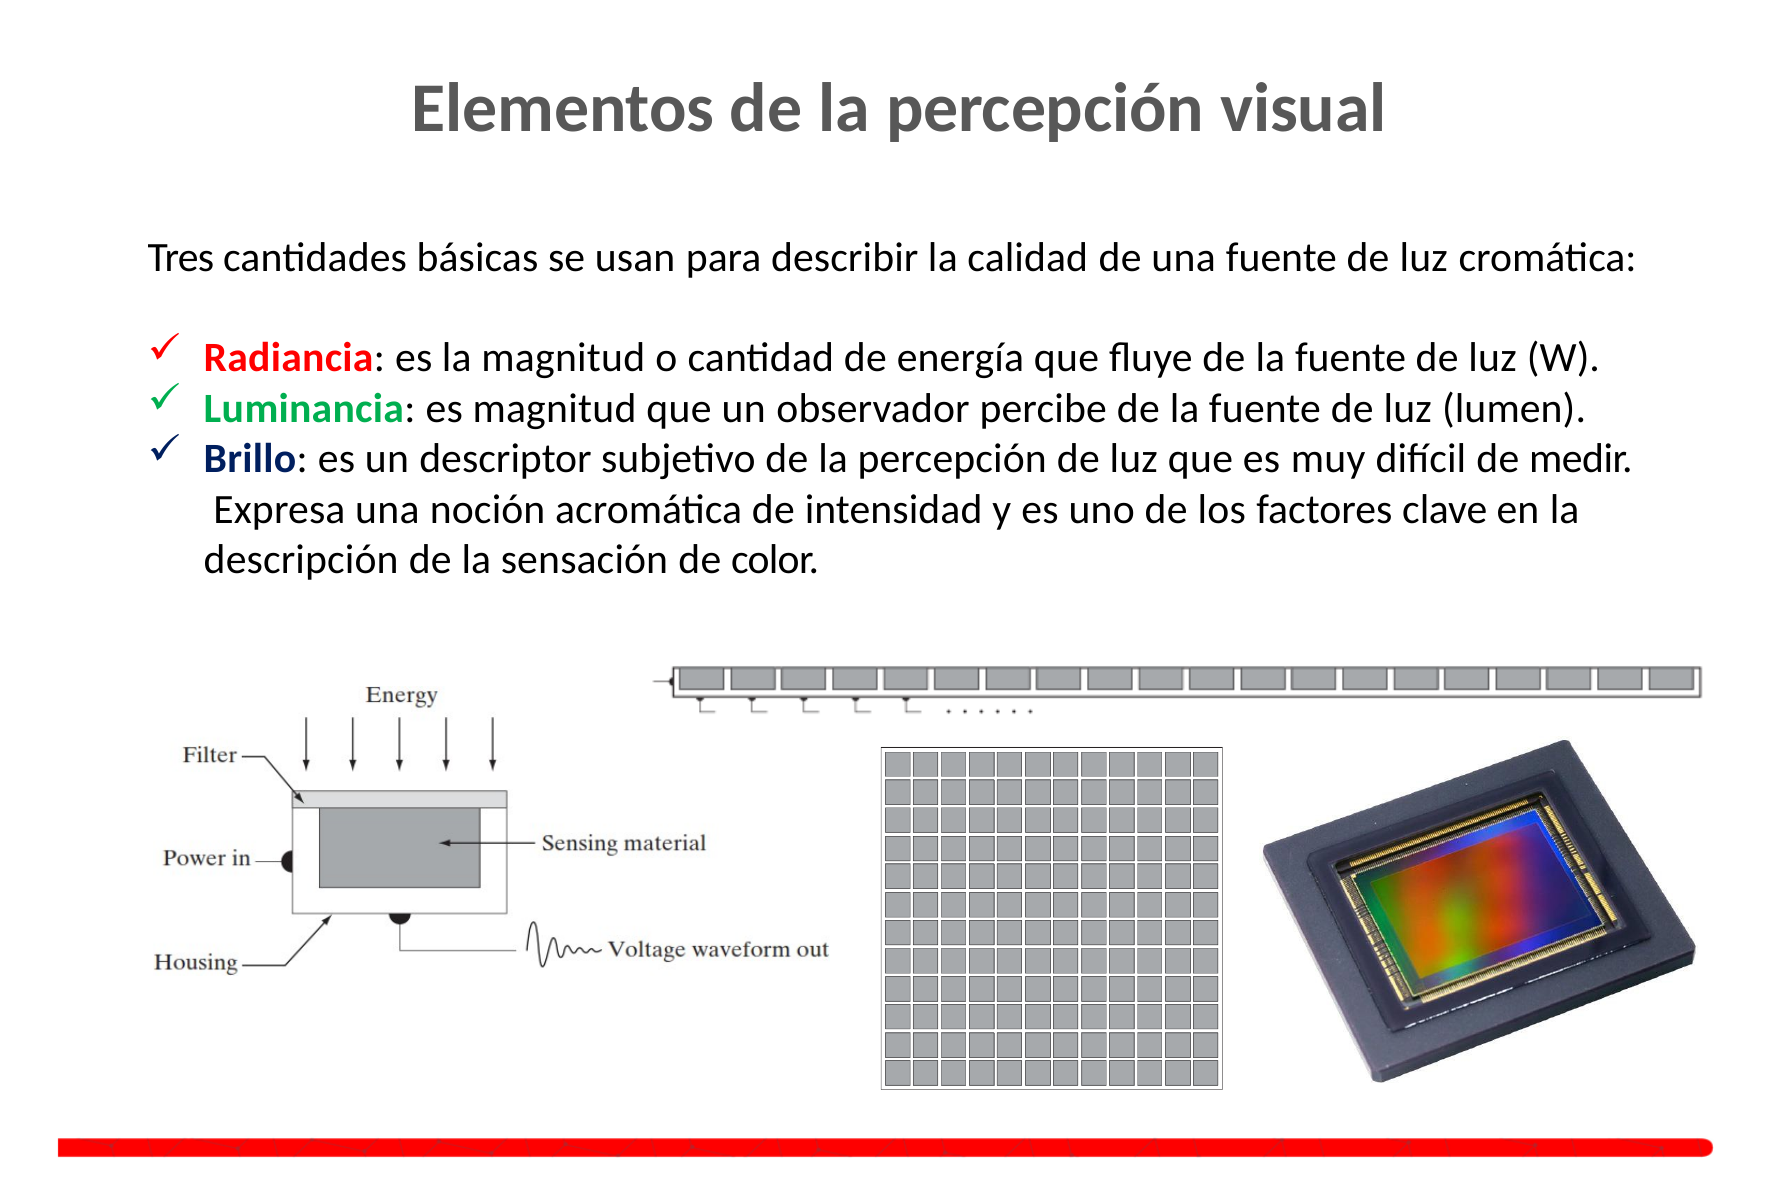

# Elementos de la percepción visual
Tres cantidades básicas se usan para describir la calidad de una fuente de luz cromática:

Radiancia: es la magnitud o cantidad de energía que fluye de la fuente de luz (W).
Luminancia: es magnitud que un observador percibe de la fuente de luz (lumen).
Brillo: es un descriptor subjetivo de la percepción de luz que es muy difícil de medir.  Expresa una noción acromática de intensidad y es uno de los factores clave en la  descripción de la sensación de color.